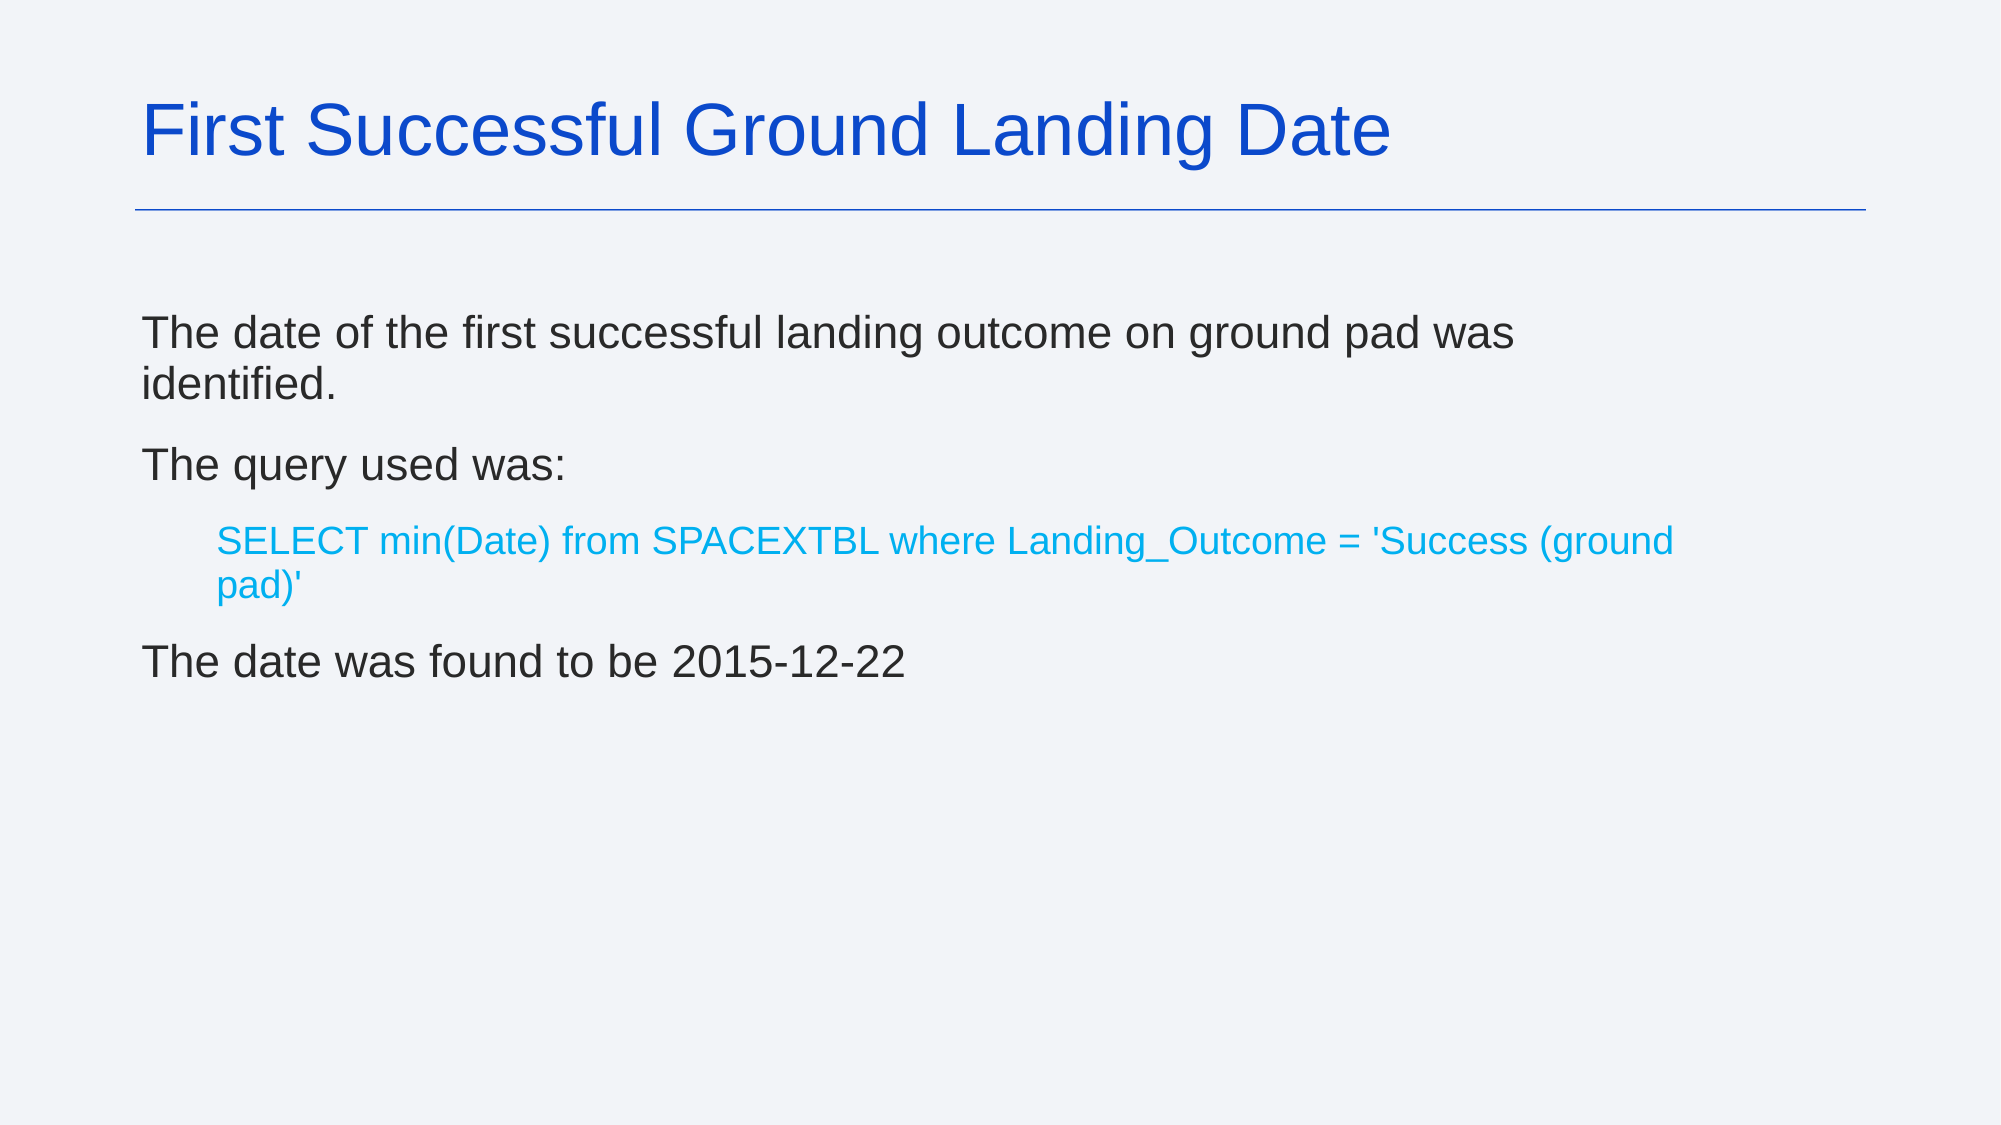

First Successful Ground Landing Date
The date of the first successful landing outcome on ground pad was identified.
The query used was:
SELECT min(Date) from SPACEXTBL where Landing_Outcome = 'Success (ground pad)'
The date was found to be 2015-12-22
30